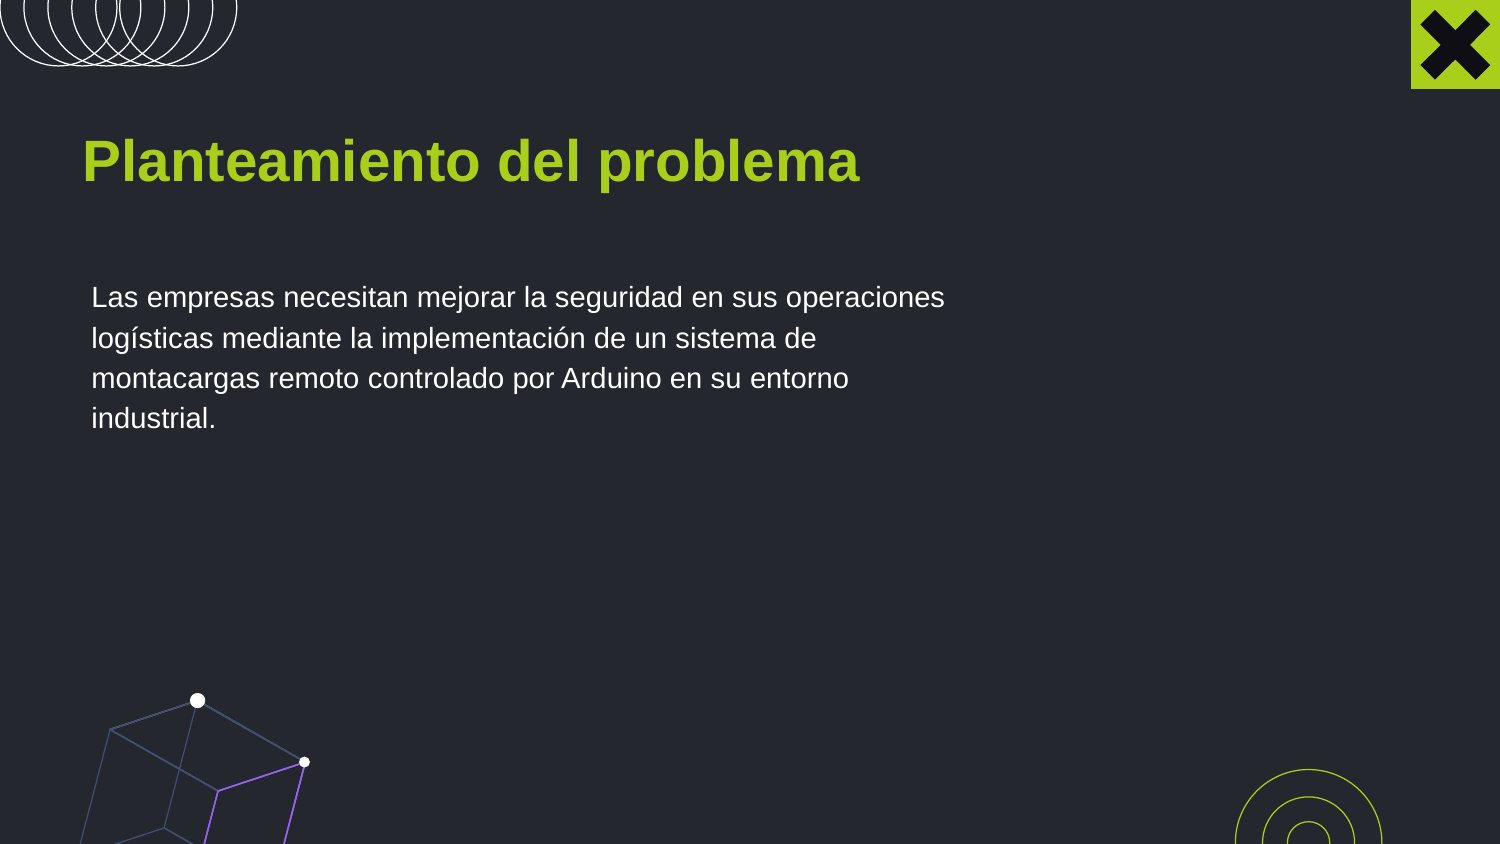

# Planteamiento del problema
Las empresas necesitan mejorar la seguridad en sus operaciones logísticas mediante la implementación de un sistema de montacargas remoto controlado por Arduino en su entorno industrial.